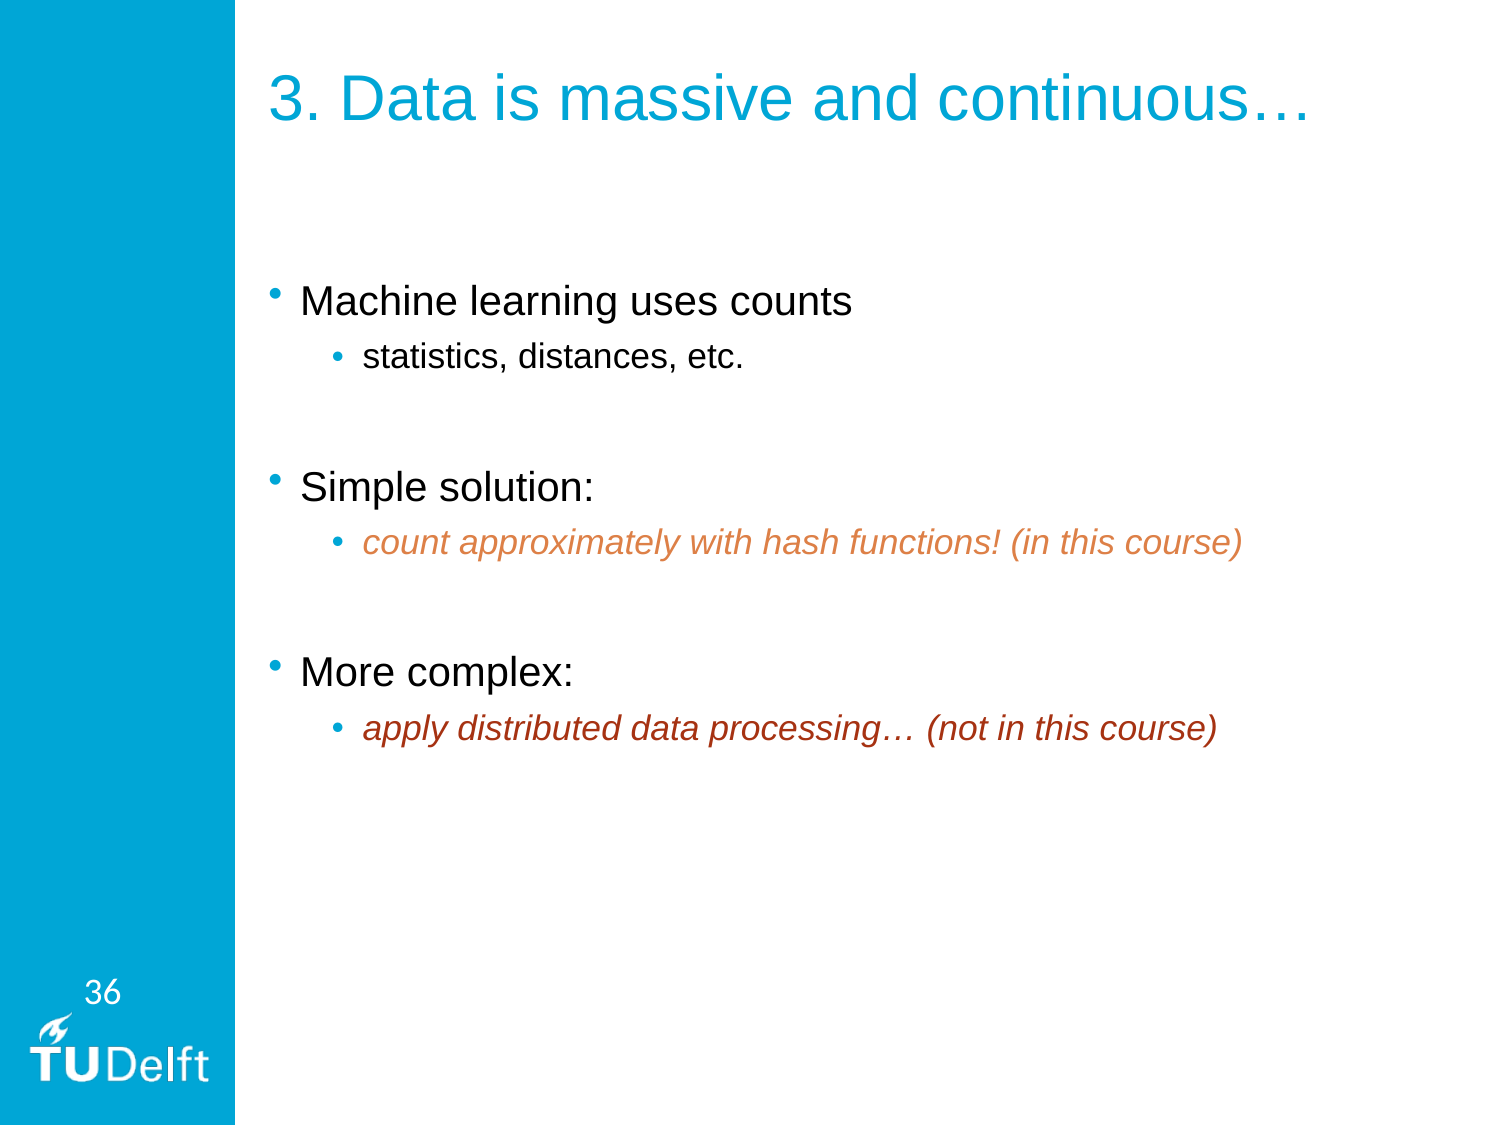

# 3. Data is massive and continuous…
Machine learning uses counts
statistics, distances, etc.

Simple solution:
count approximately with hash functions! (in this course)

More complex:
apply distributed data processing… (not in this course)